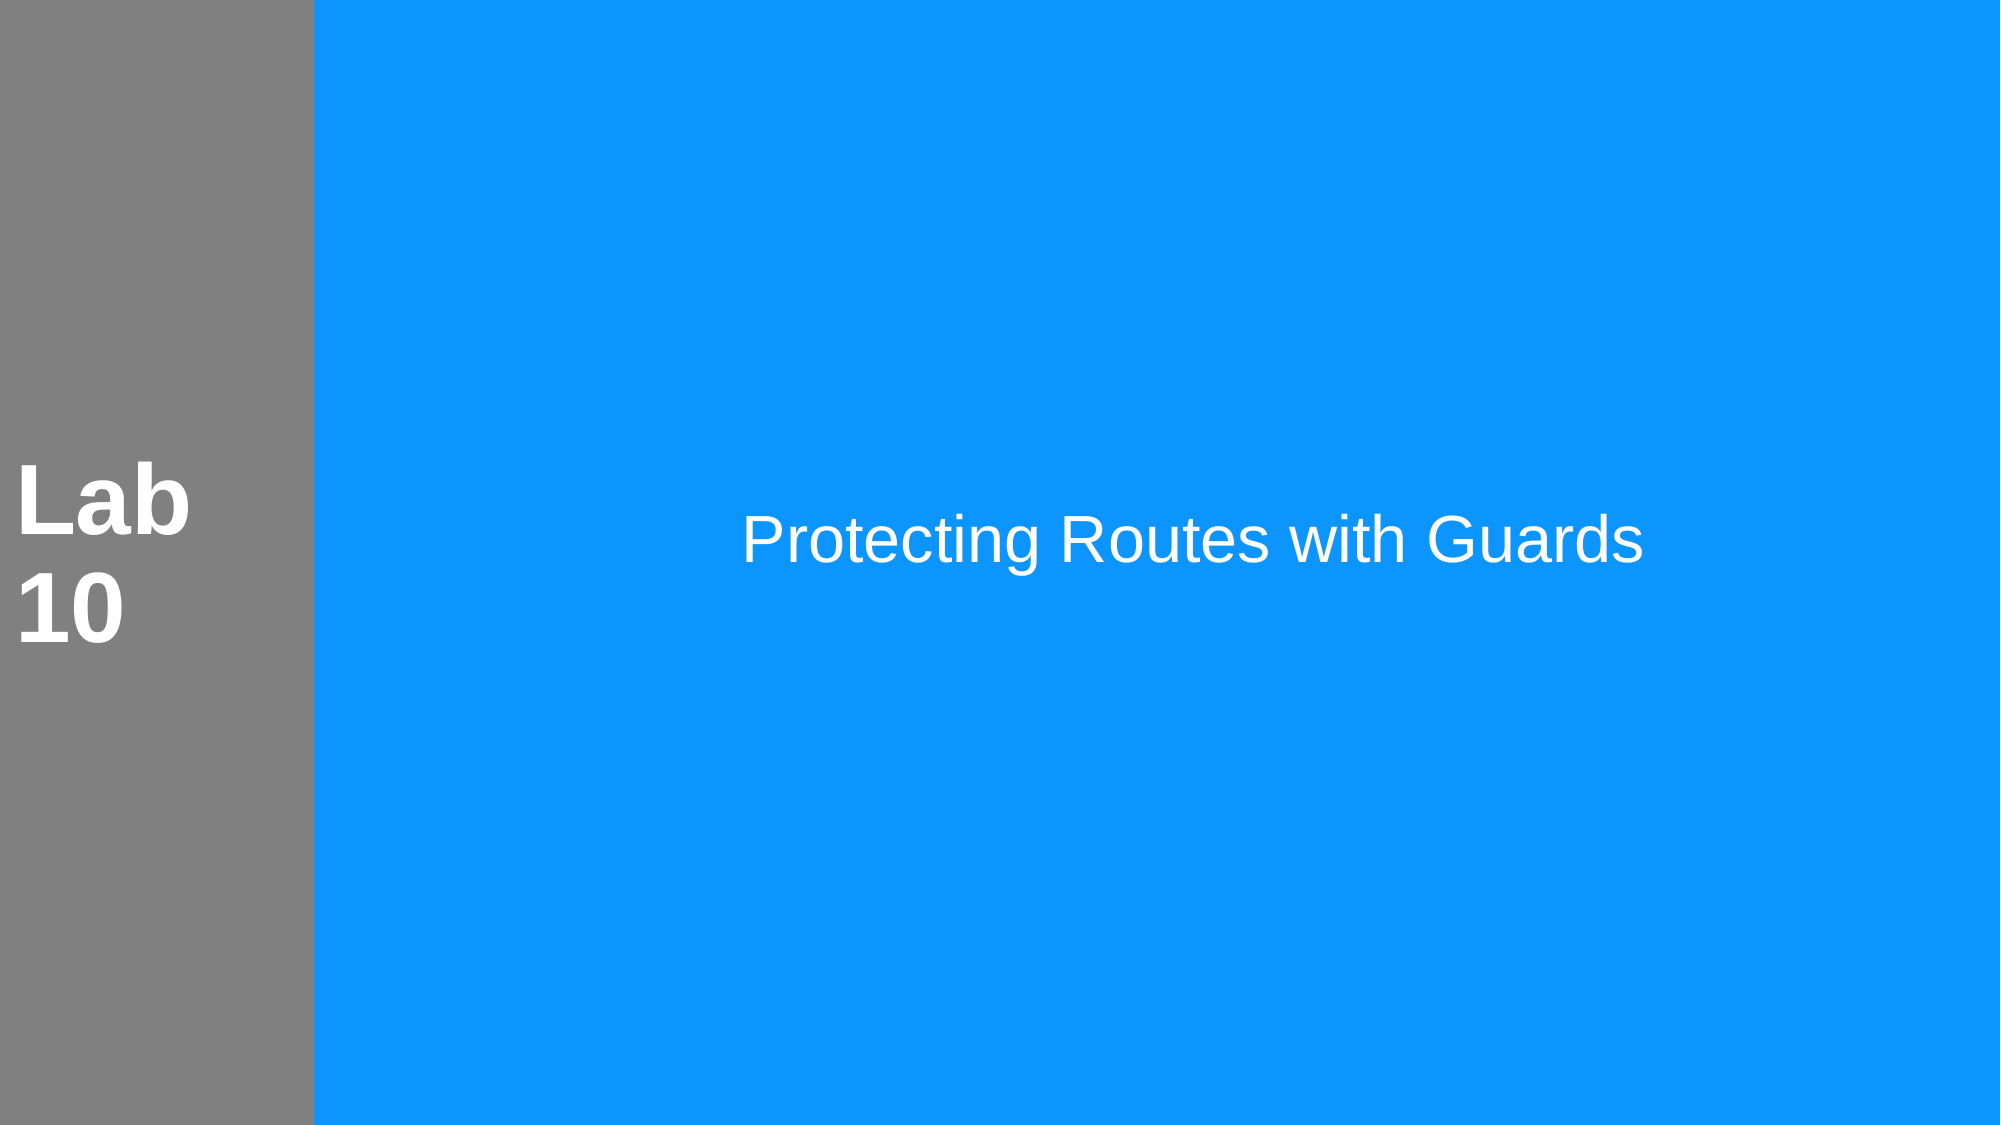

# Lab 10

Protecting Routes with Guards